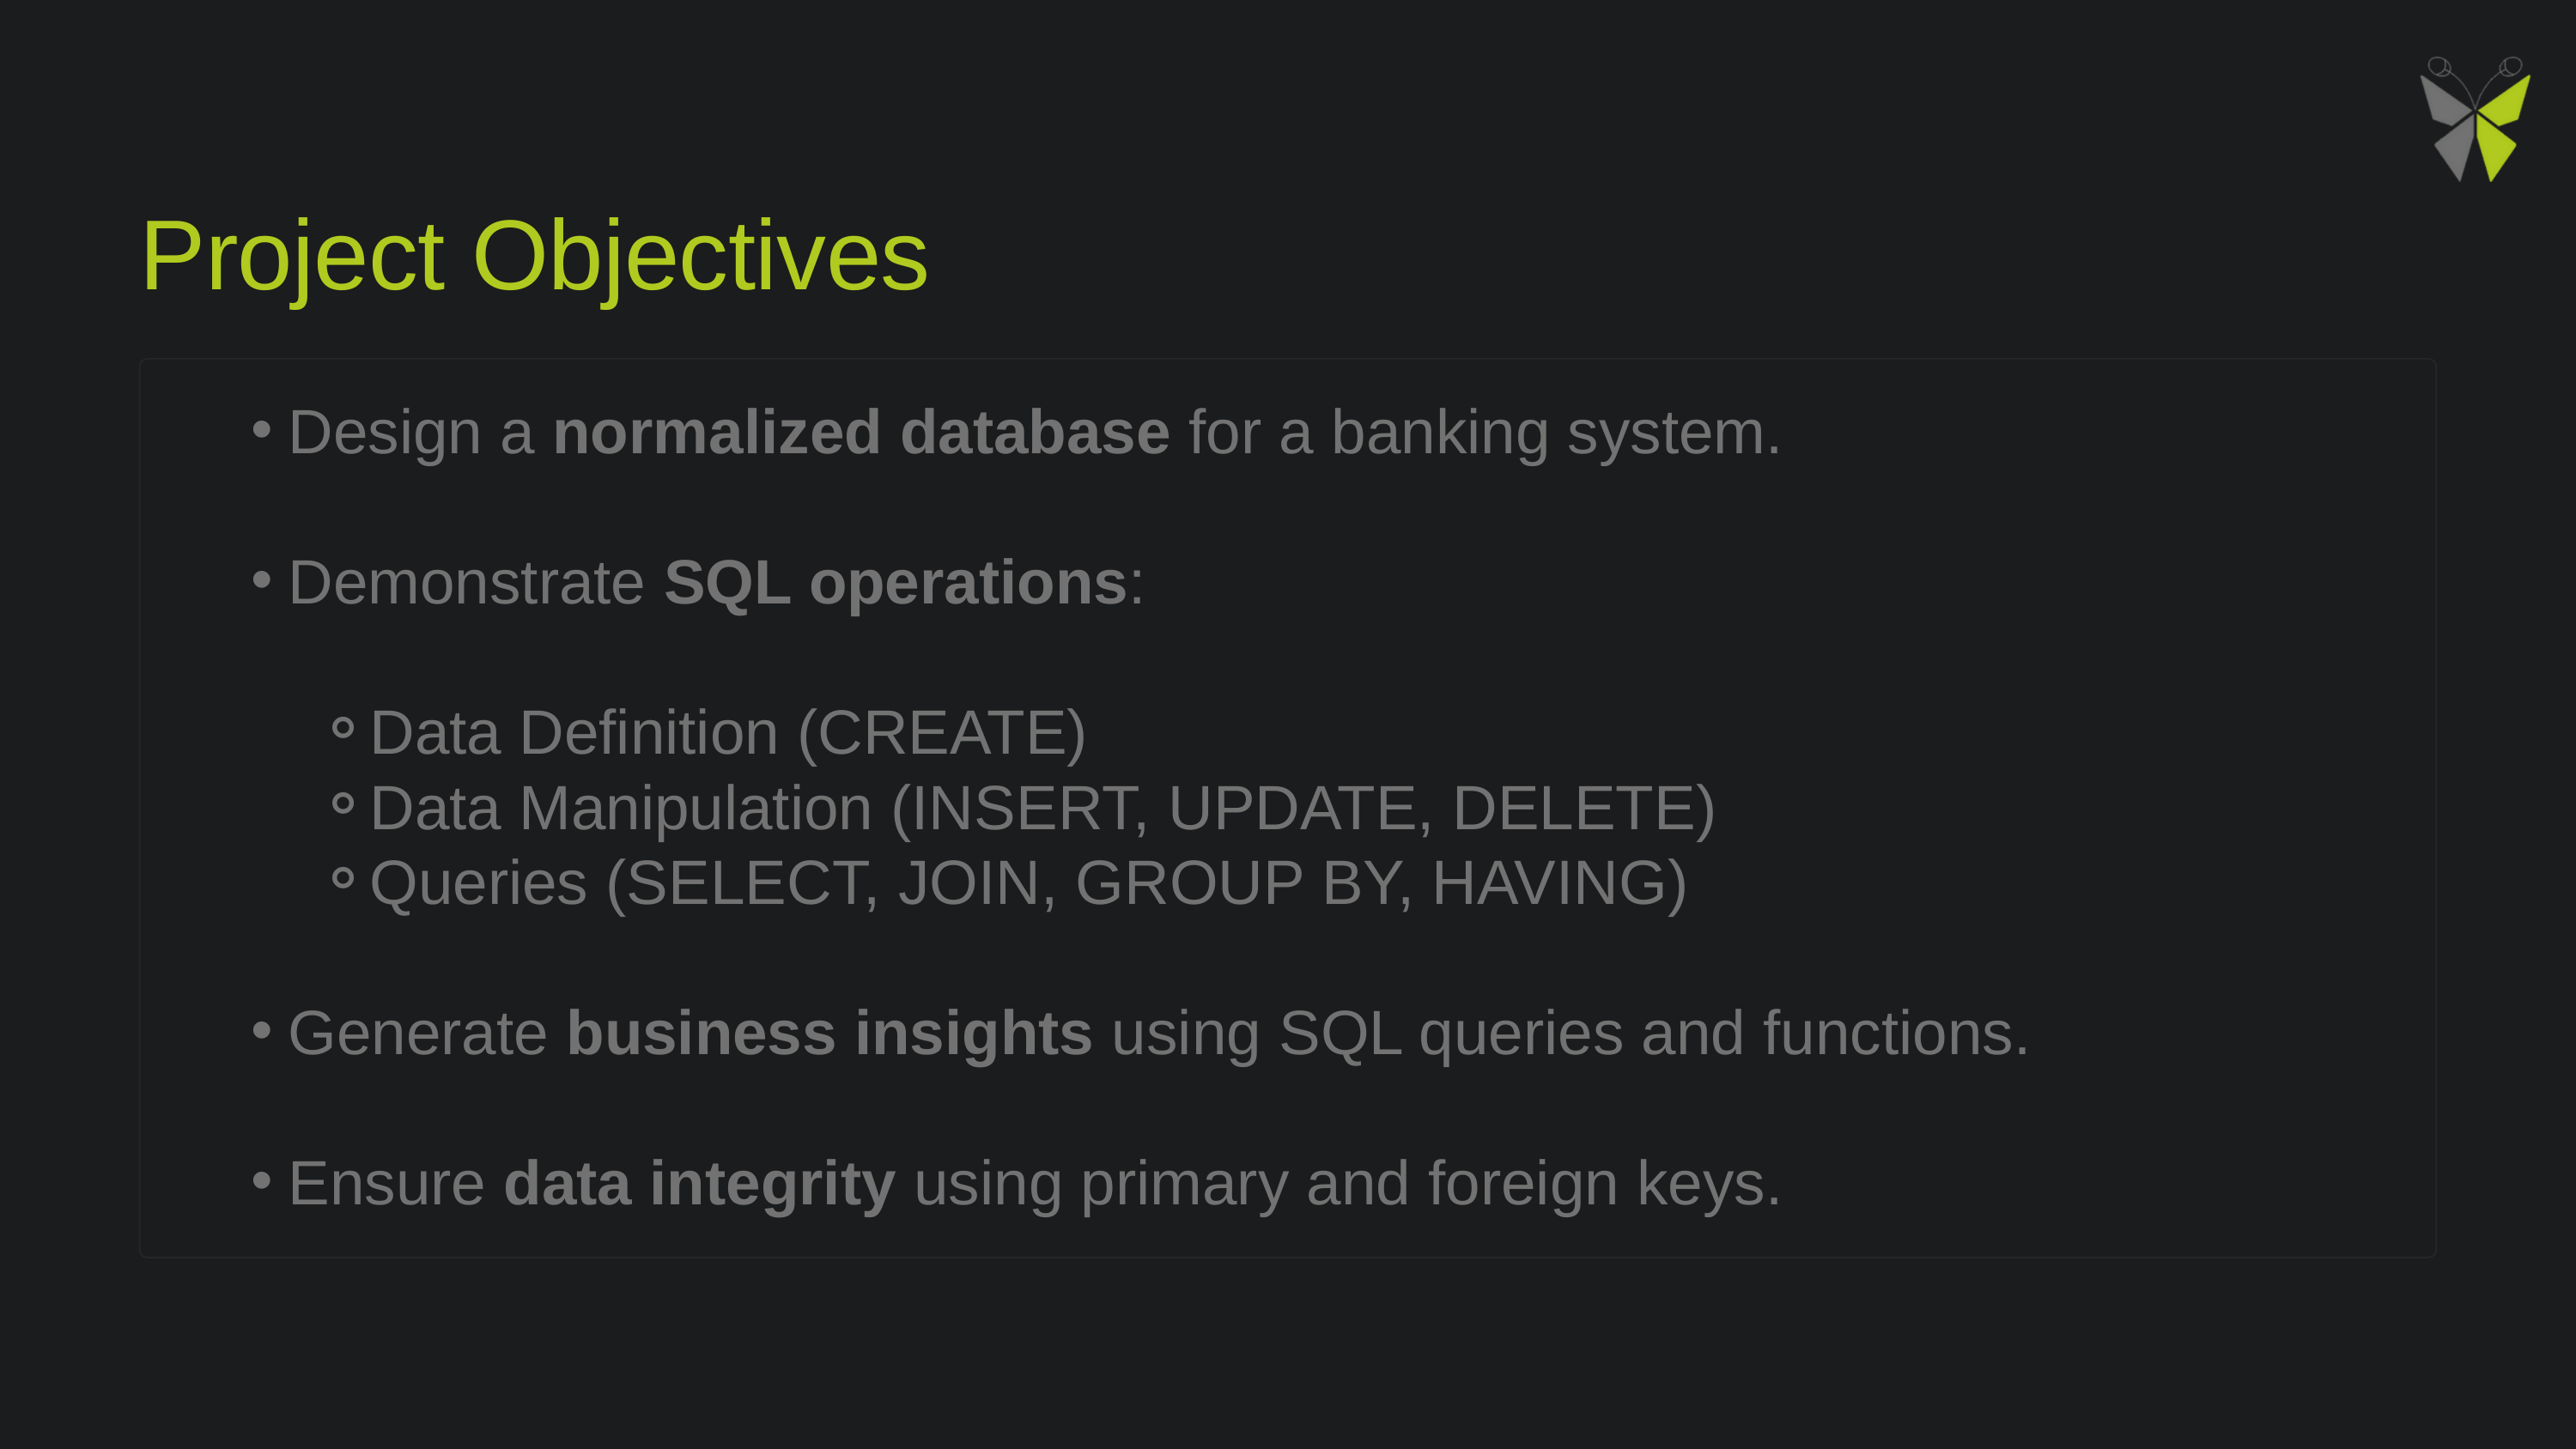

Project Objectives

Design a normalized database for a banking system.

Demonstrate SQL operations:

Data Definition (CREATE)
Data Manipulation (INSERT, UPDATE, DELETE)
Queries (SELECT, JOIN, GROUP BY, HAVING)

Generate business insights using SQL queries and functions.

Ensure data integrity using primary and foreign keys.